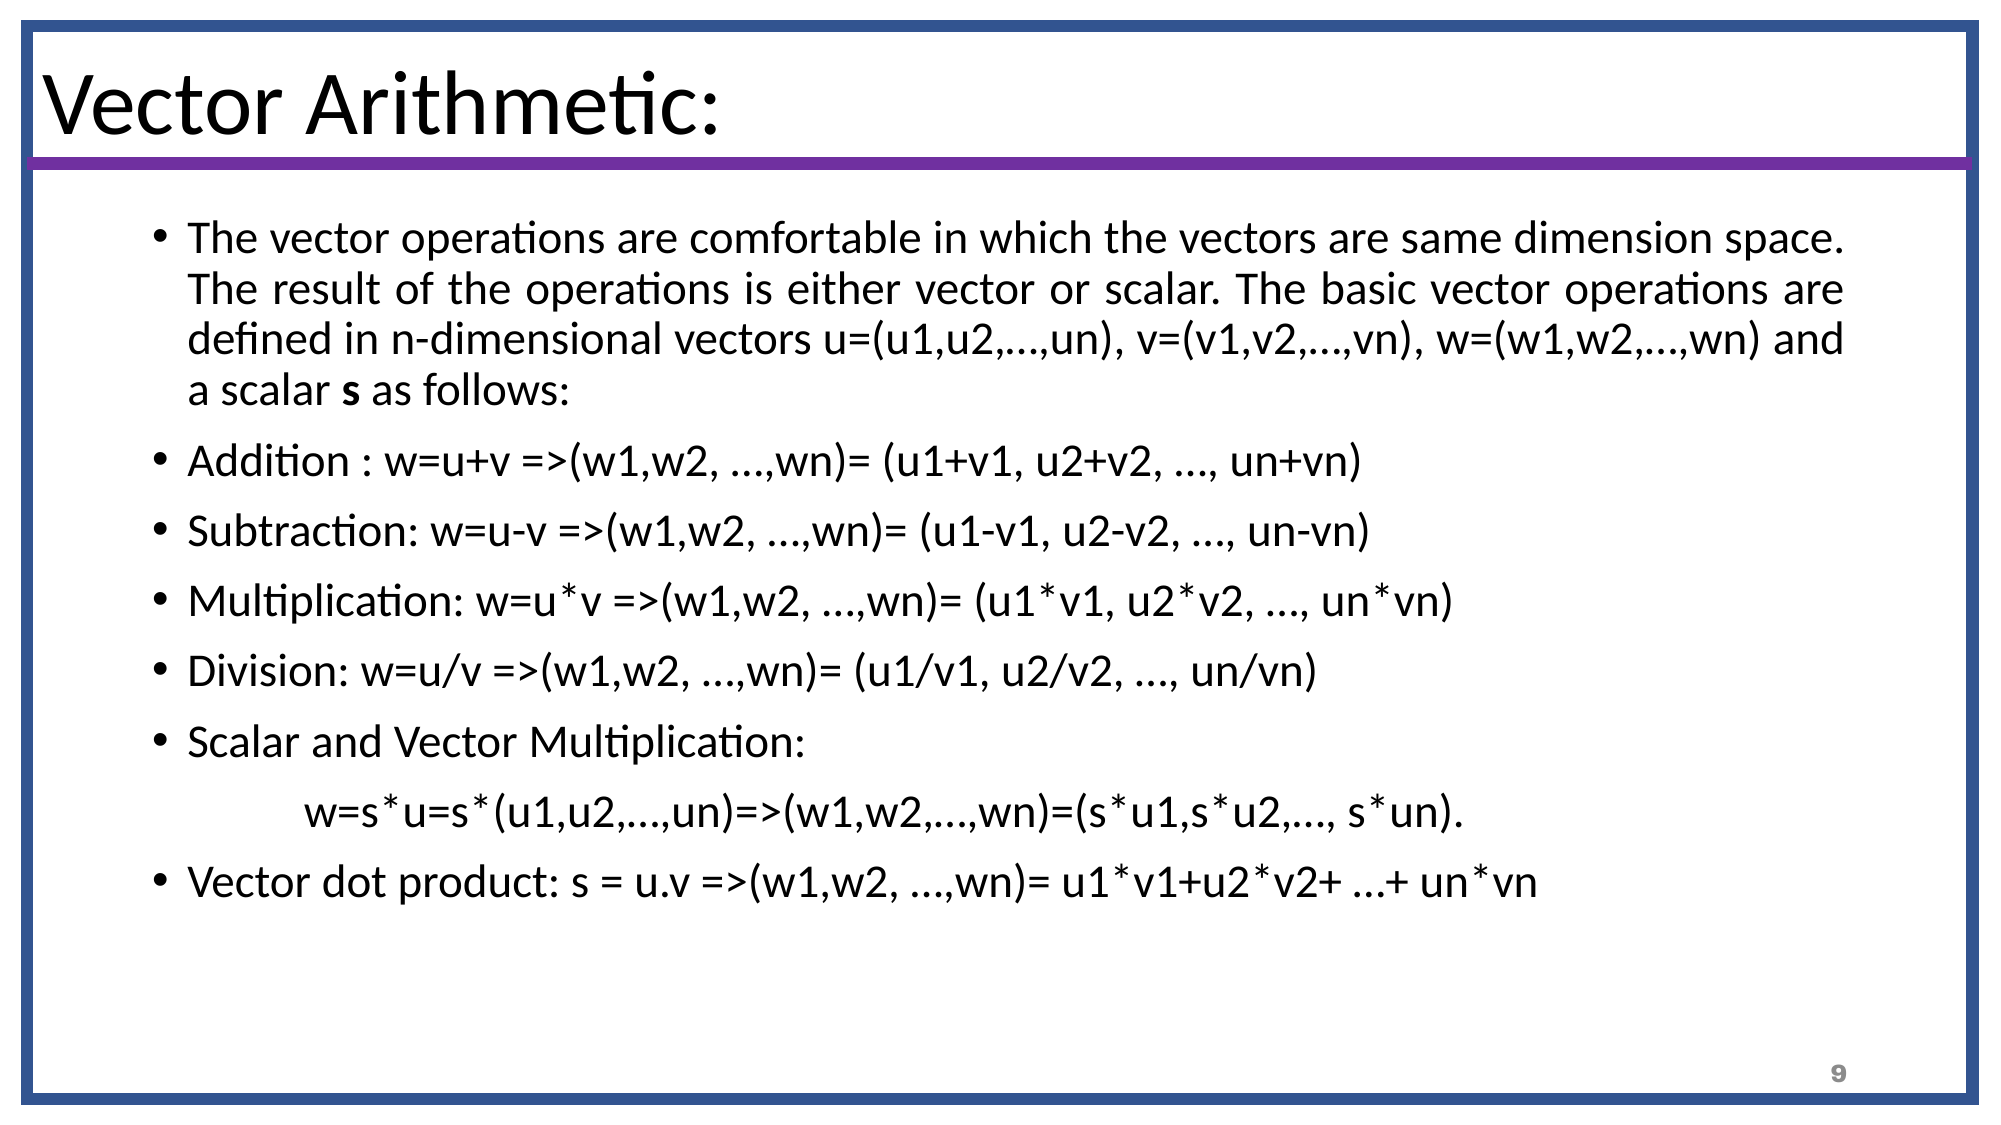

# Vector Arithmetic:

The vector operations are comfortable in which the vectors are same dimension space. The result of the operations is either vector or scalar. The basic vector operations are defined in n-dimensional vectors u=(u1,u2,…,un), v=(v1,v2,…,vn), w=(w1,w2,…,wn) and a scalar s as follows:
Addition : w=u+v =>(w1,w2, …,wn)= (u1+v1, u2+v2, …, un+vn)
Subtraction: w=u-v =>(w1,w2, …,wn)= (u1-v1, u2-v2, …, un-vn)
Multiplication: w=u*v =>(w1,w2, …,wn)= (u1*v1, u2*v2, …, un*vn)
Division: w=u/v =>(w1,w2, …,wn)= (u1/v1, u2/v2, …, un/vn)
Scalar and Vector Multiplication:
	 w=s*u=s*(u1,u2,…,un)=>(w1,w2,…,wn)=(s*u1,s*u2,…, s*un).
Vector dot product: s = u.v =>(w1,w2, …,wn)= u1*v1+u2*v2+ …+ un*vn

9